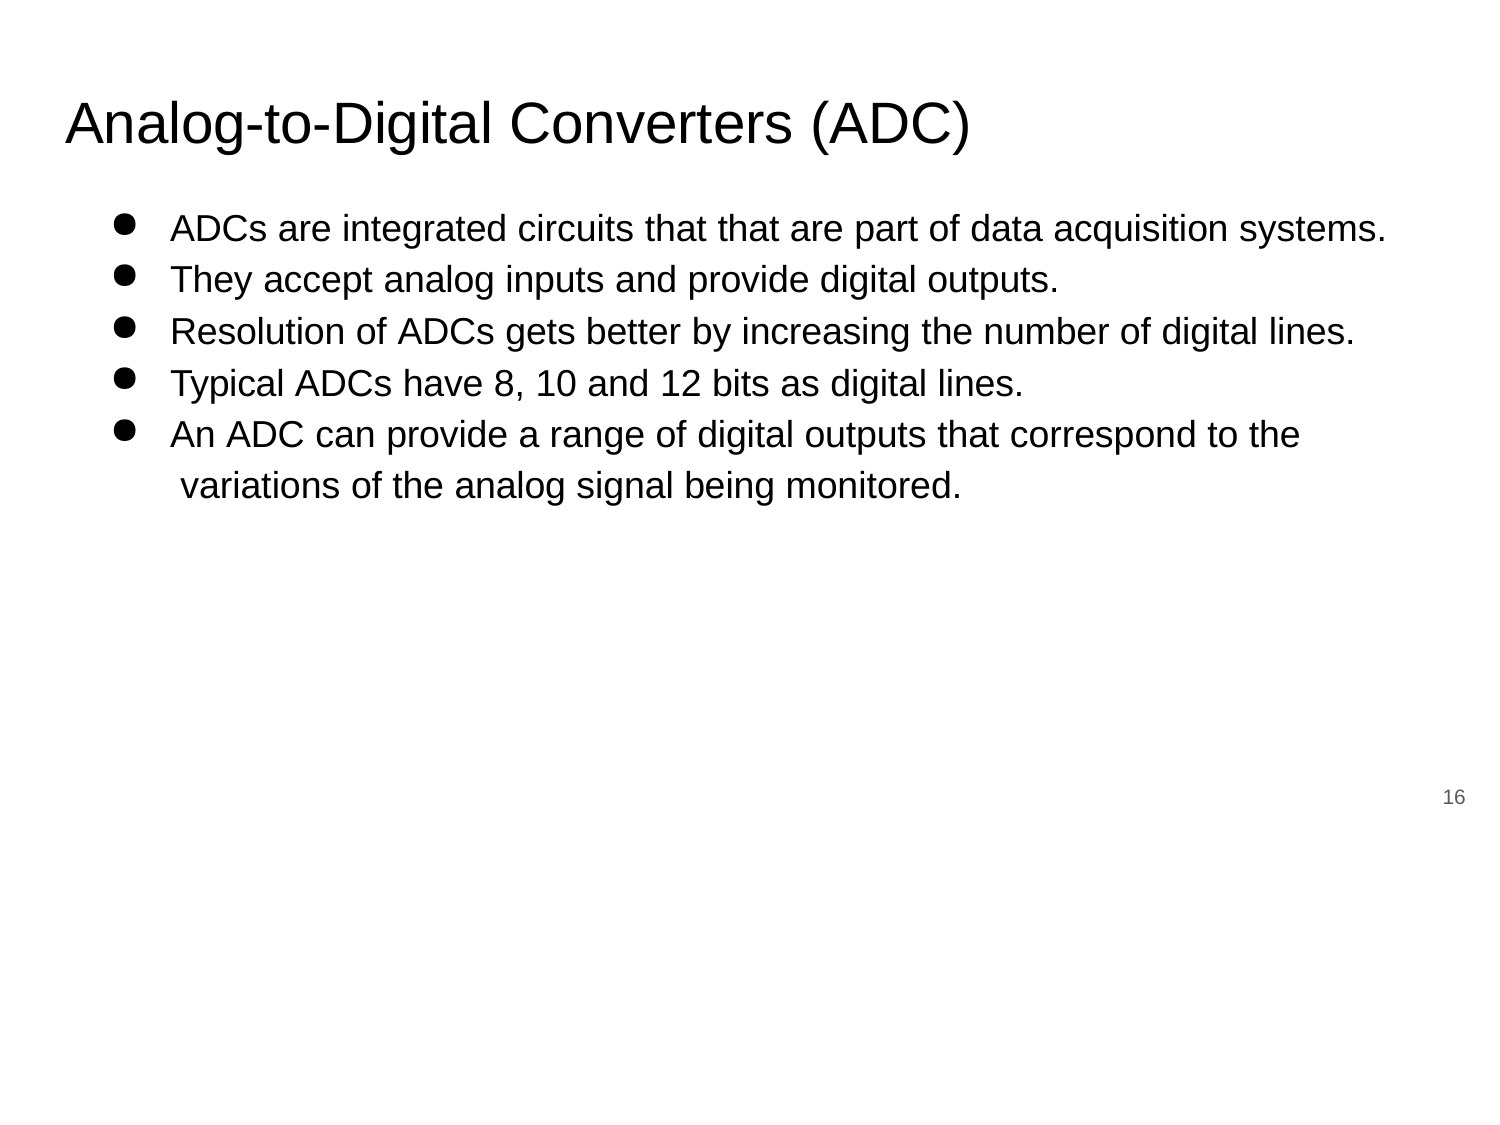

# Analog-to-Digital Converters (ADC)
ADCs are integrated circuits that that are part of data acquisition systems.
They accept analog inputs and provide digital outputs.
Resolution of ADCs gets better by increasing the number of digital lines.
Typical ADCs have 8, 10 and 12 bits as digital lines.
An ADC can provide a range of digital outputs that correspond to the  variations of the analog signal being monitored.
16